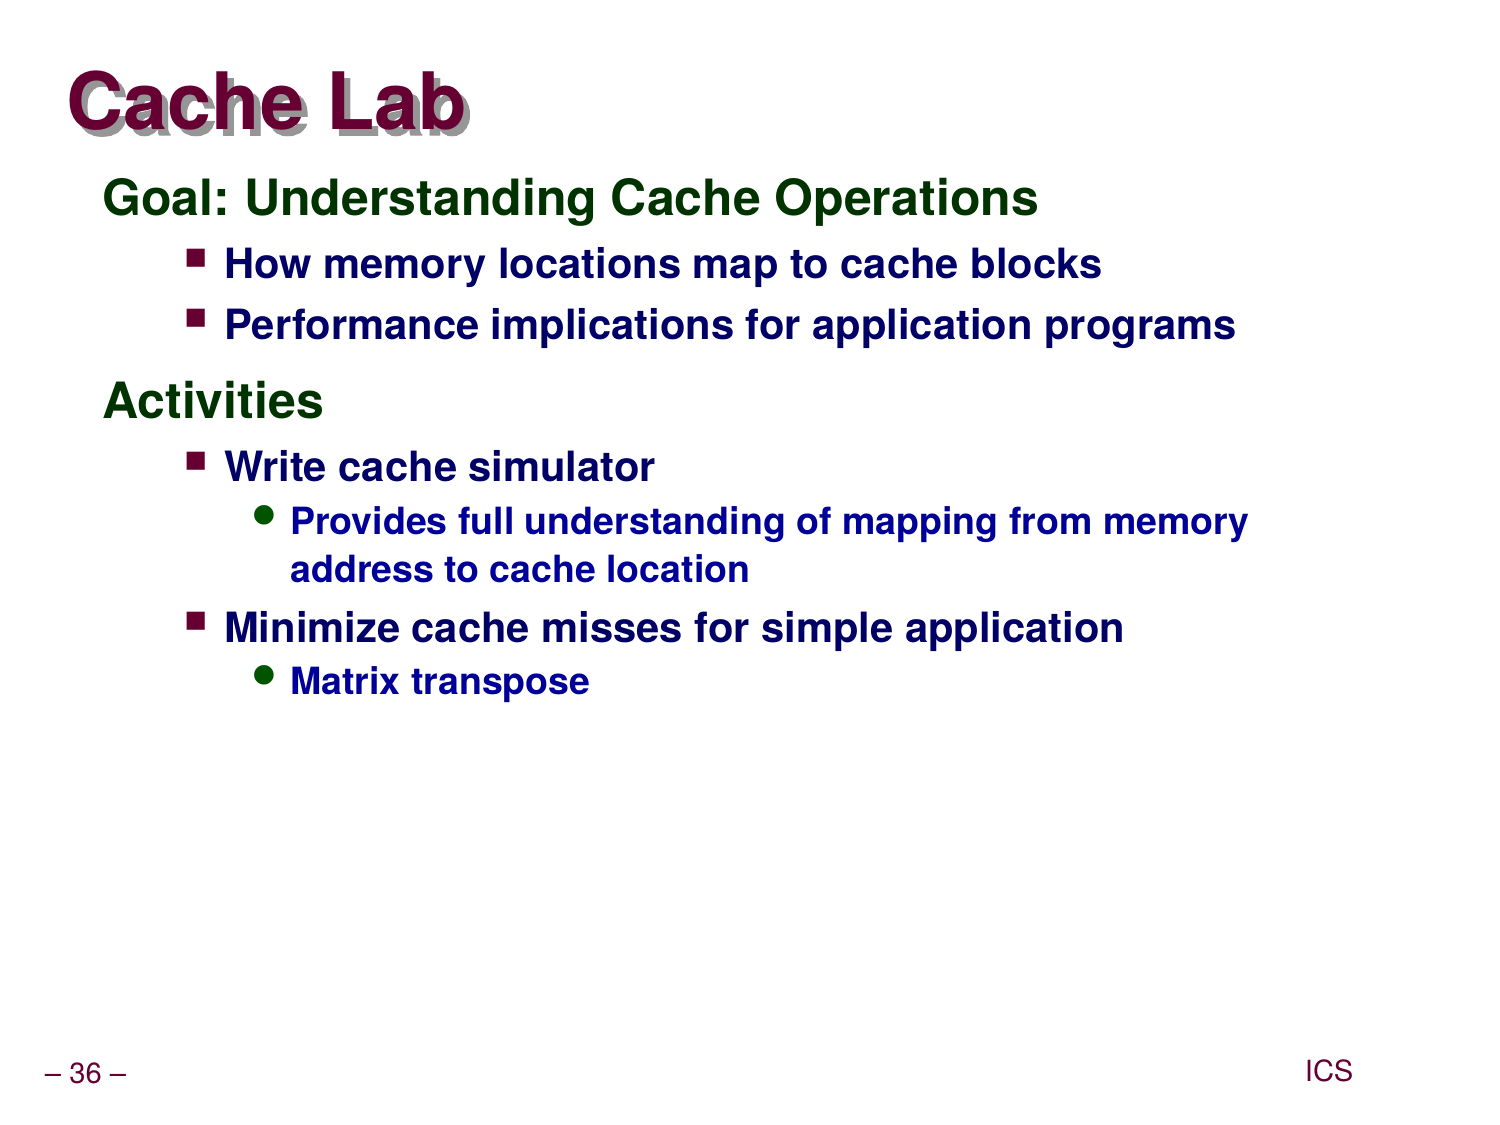

# Cache Lab
Goal: Understanding Cache Operations
How memory locations map to cache blocks
Performance implications for application programs
Activities
Write cache simulator
Provides full understanding of mapping from memory address to cache location
Minimize cache misses for simple application
Matrix transpose